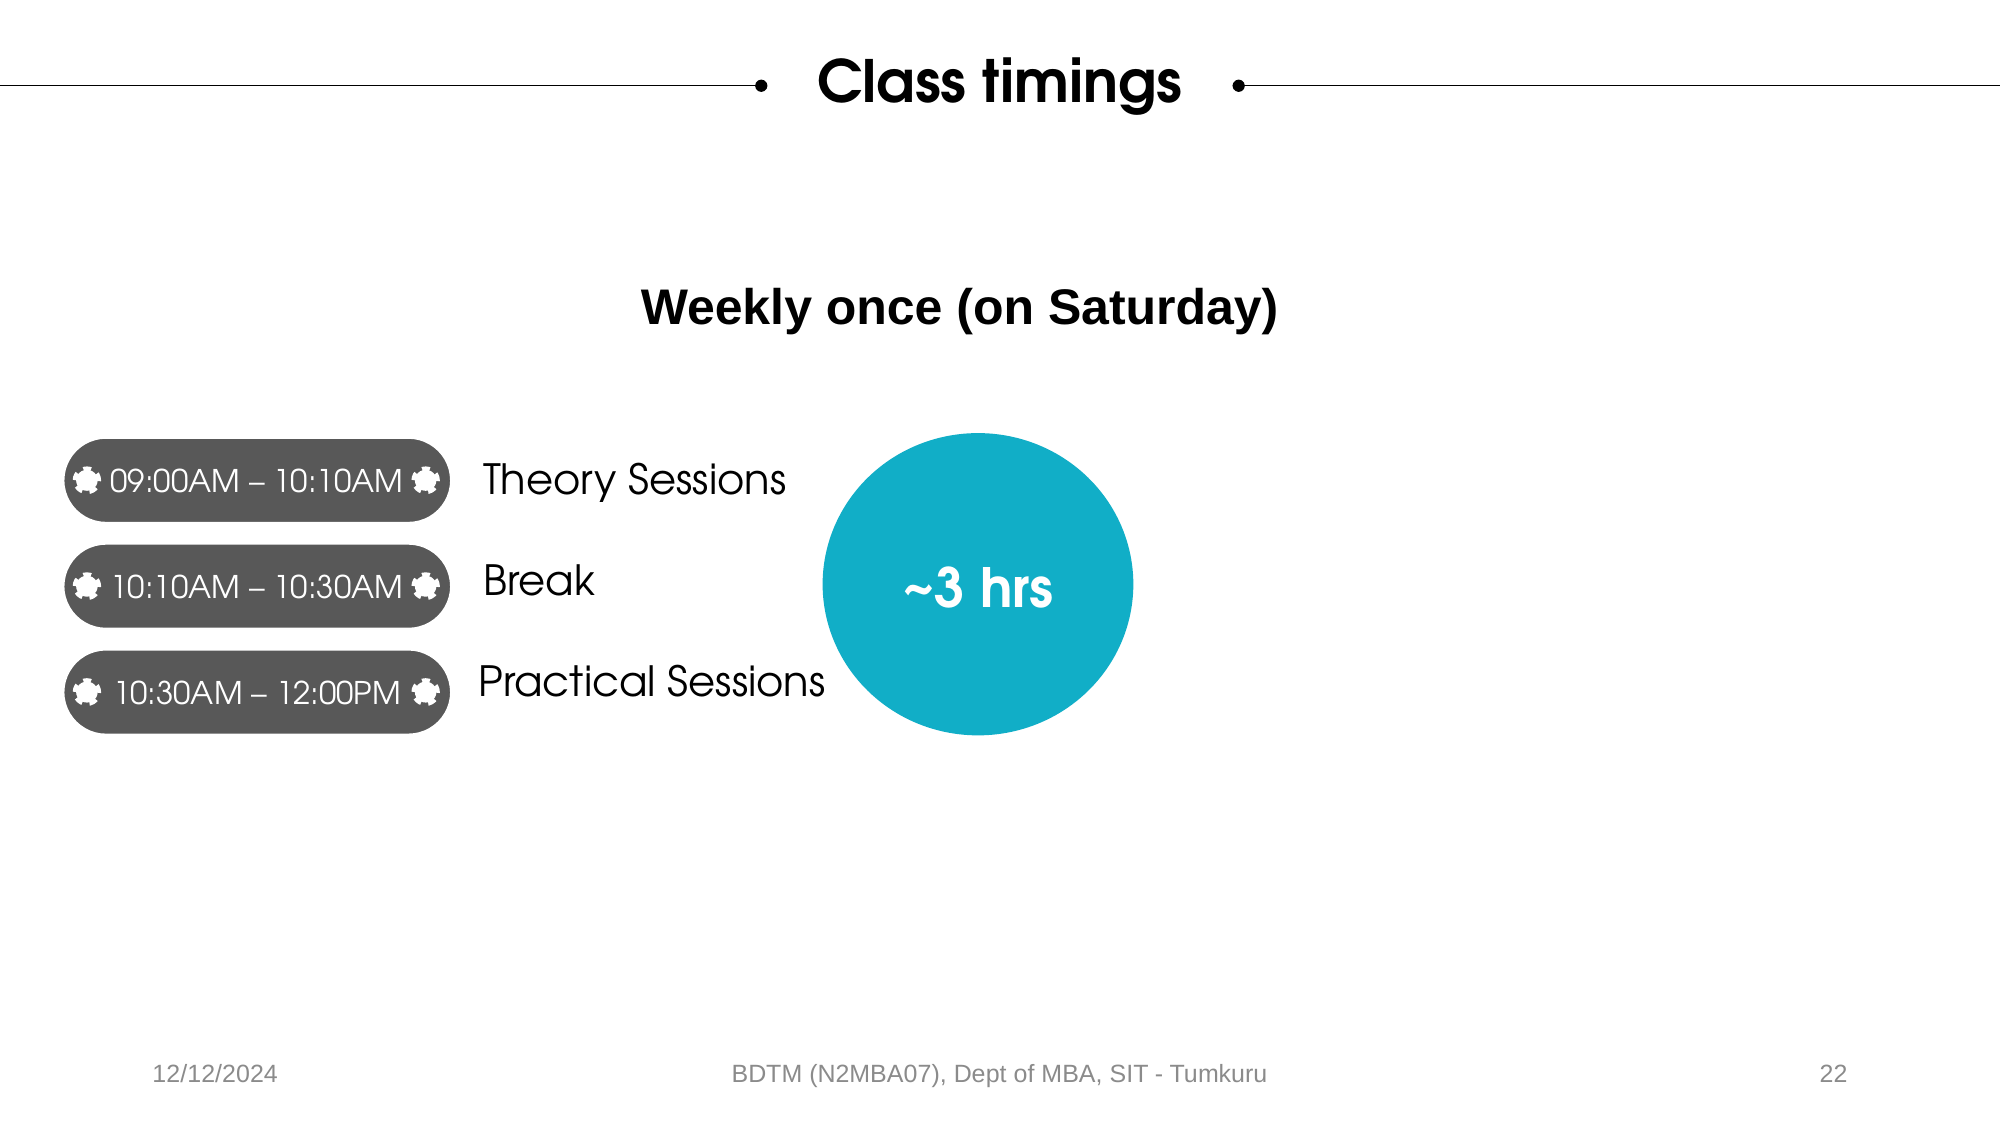

Class timings

Weekly once (on Saturday)
~3 hrs
09:00AM – 10:10AM
Theory Sessions

10:10AM – 10:30AM
Break

10:30AM – 12:00PM
Practical Sessions

12/12/2024
BDTM (N2MBA07), Dept of MBA, SIT - Tumkuru
22